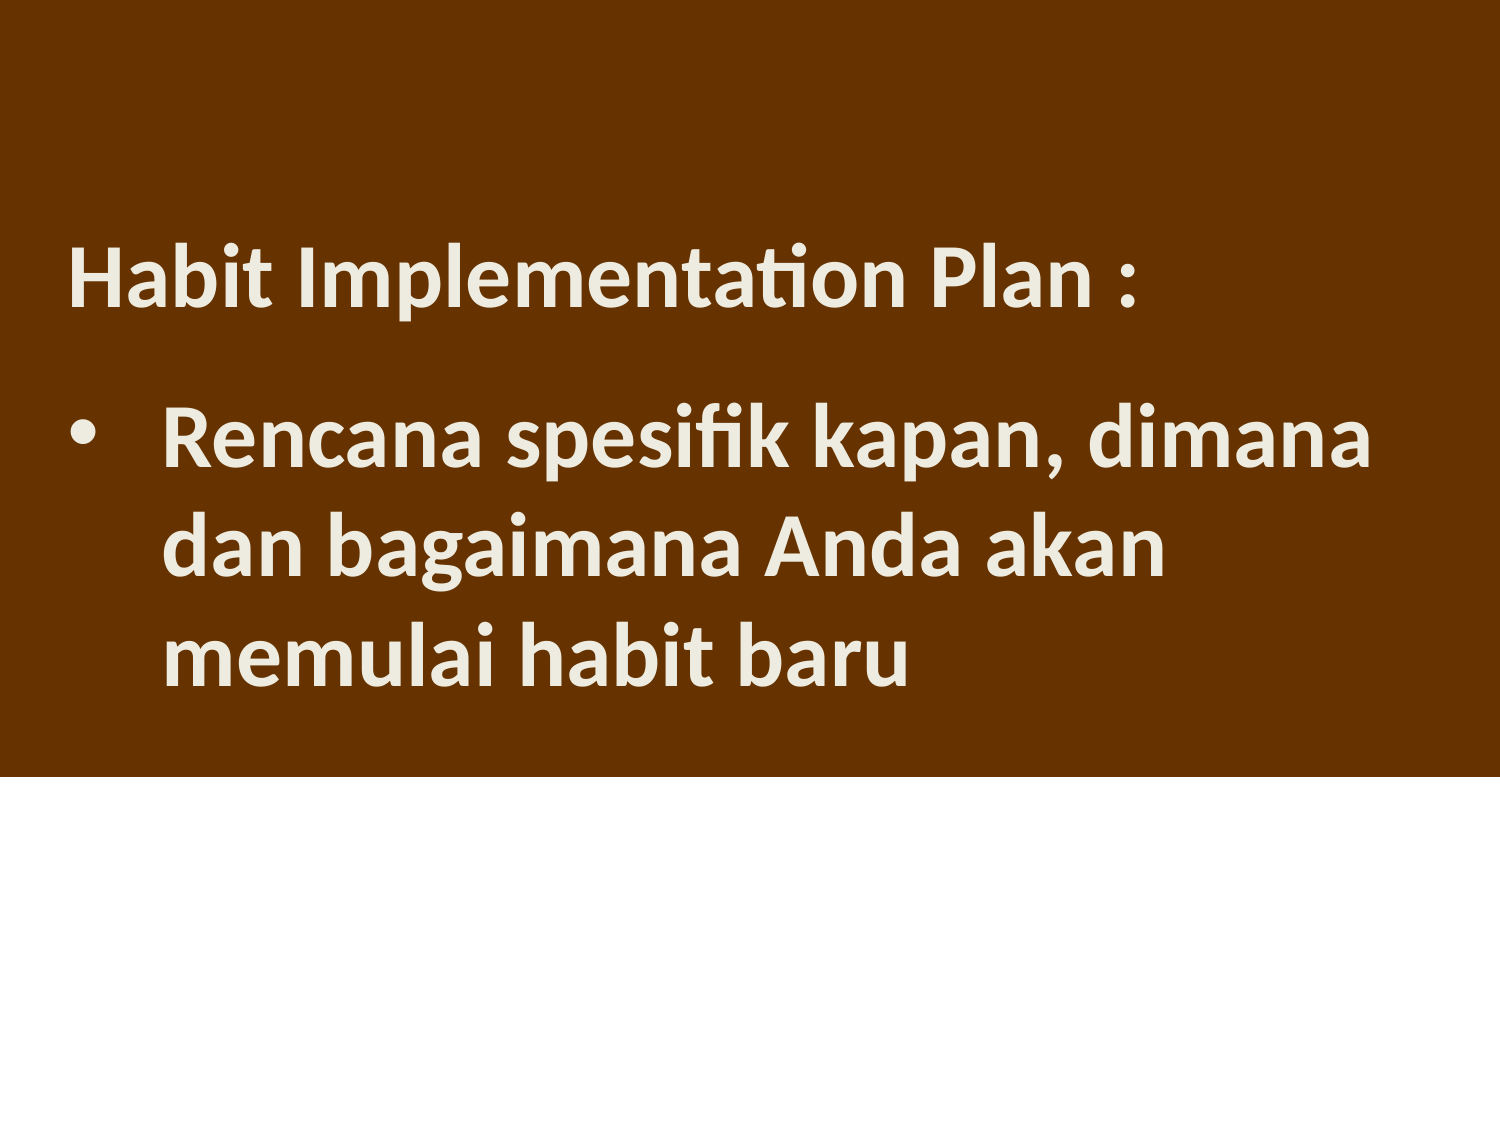

Habit Implementation Plan :
Rencana spesifik kapan, dimana dan bagaimana Anda akan memulai habit baru